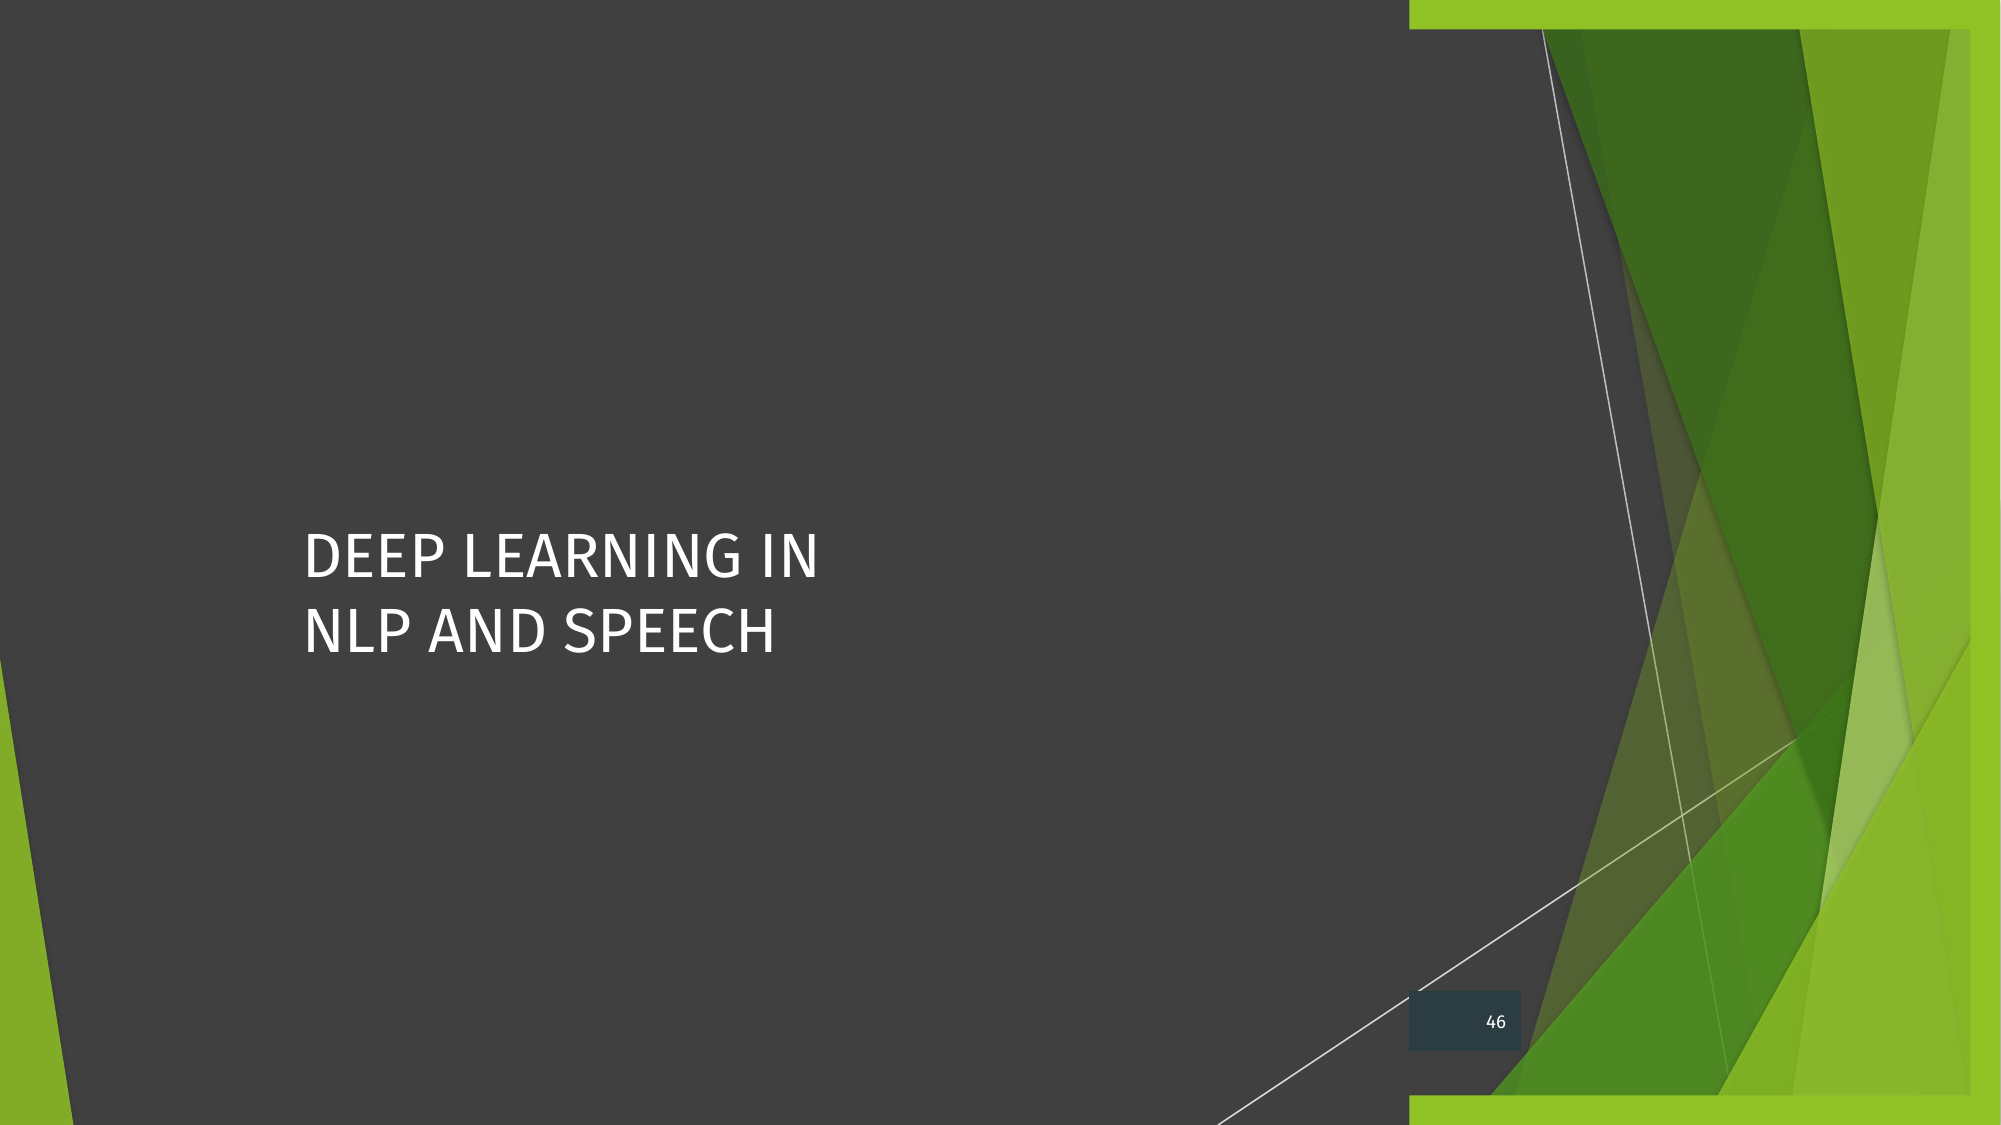

# Deep Learning in NLP and Speech
46